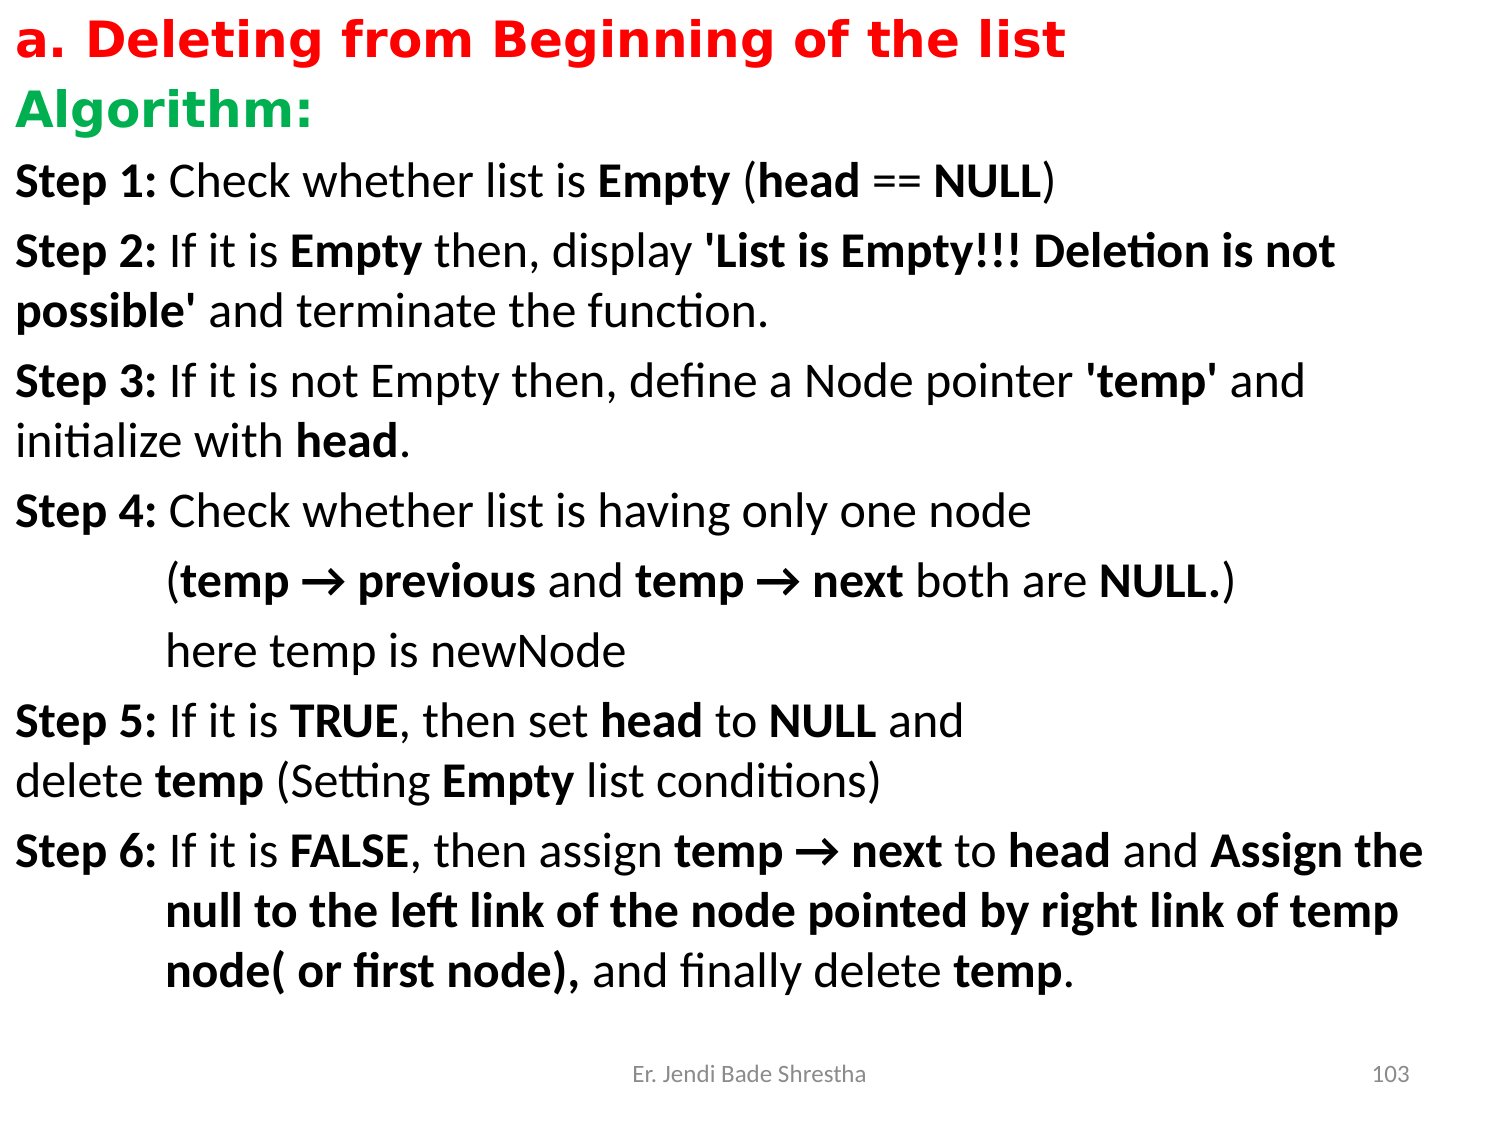

a. Deleting from Beginning of the list
Algorithm:
Step 1: Check whether list is Empty (head == NULL)
Step 2: If it is Empty then, display 'List is Empty!!! Deletion is not 	possible' and terminate the function.
Step 3: If it is not Empty then, define a Node pointer 'temp' and 	initialize with head.
Step 4: Check whether list is having only one node
	(temp → previous and temp → next both are NULL.)
	here temp is newNode
Step 5: If it is TRUE, then set head to NULL and 	delete temp (Setting Empty list conditions)
Step 6: If it is FALSE, then assign temp → next to head and Assign the 	null to the left link of the node pointed by right link of temp 	node( or first node), and finally delete temp.

Er. Jendi Bade Shrestha
103